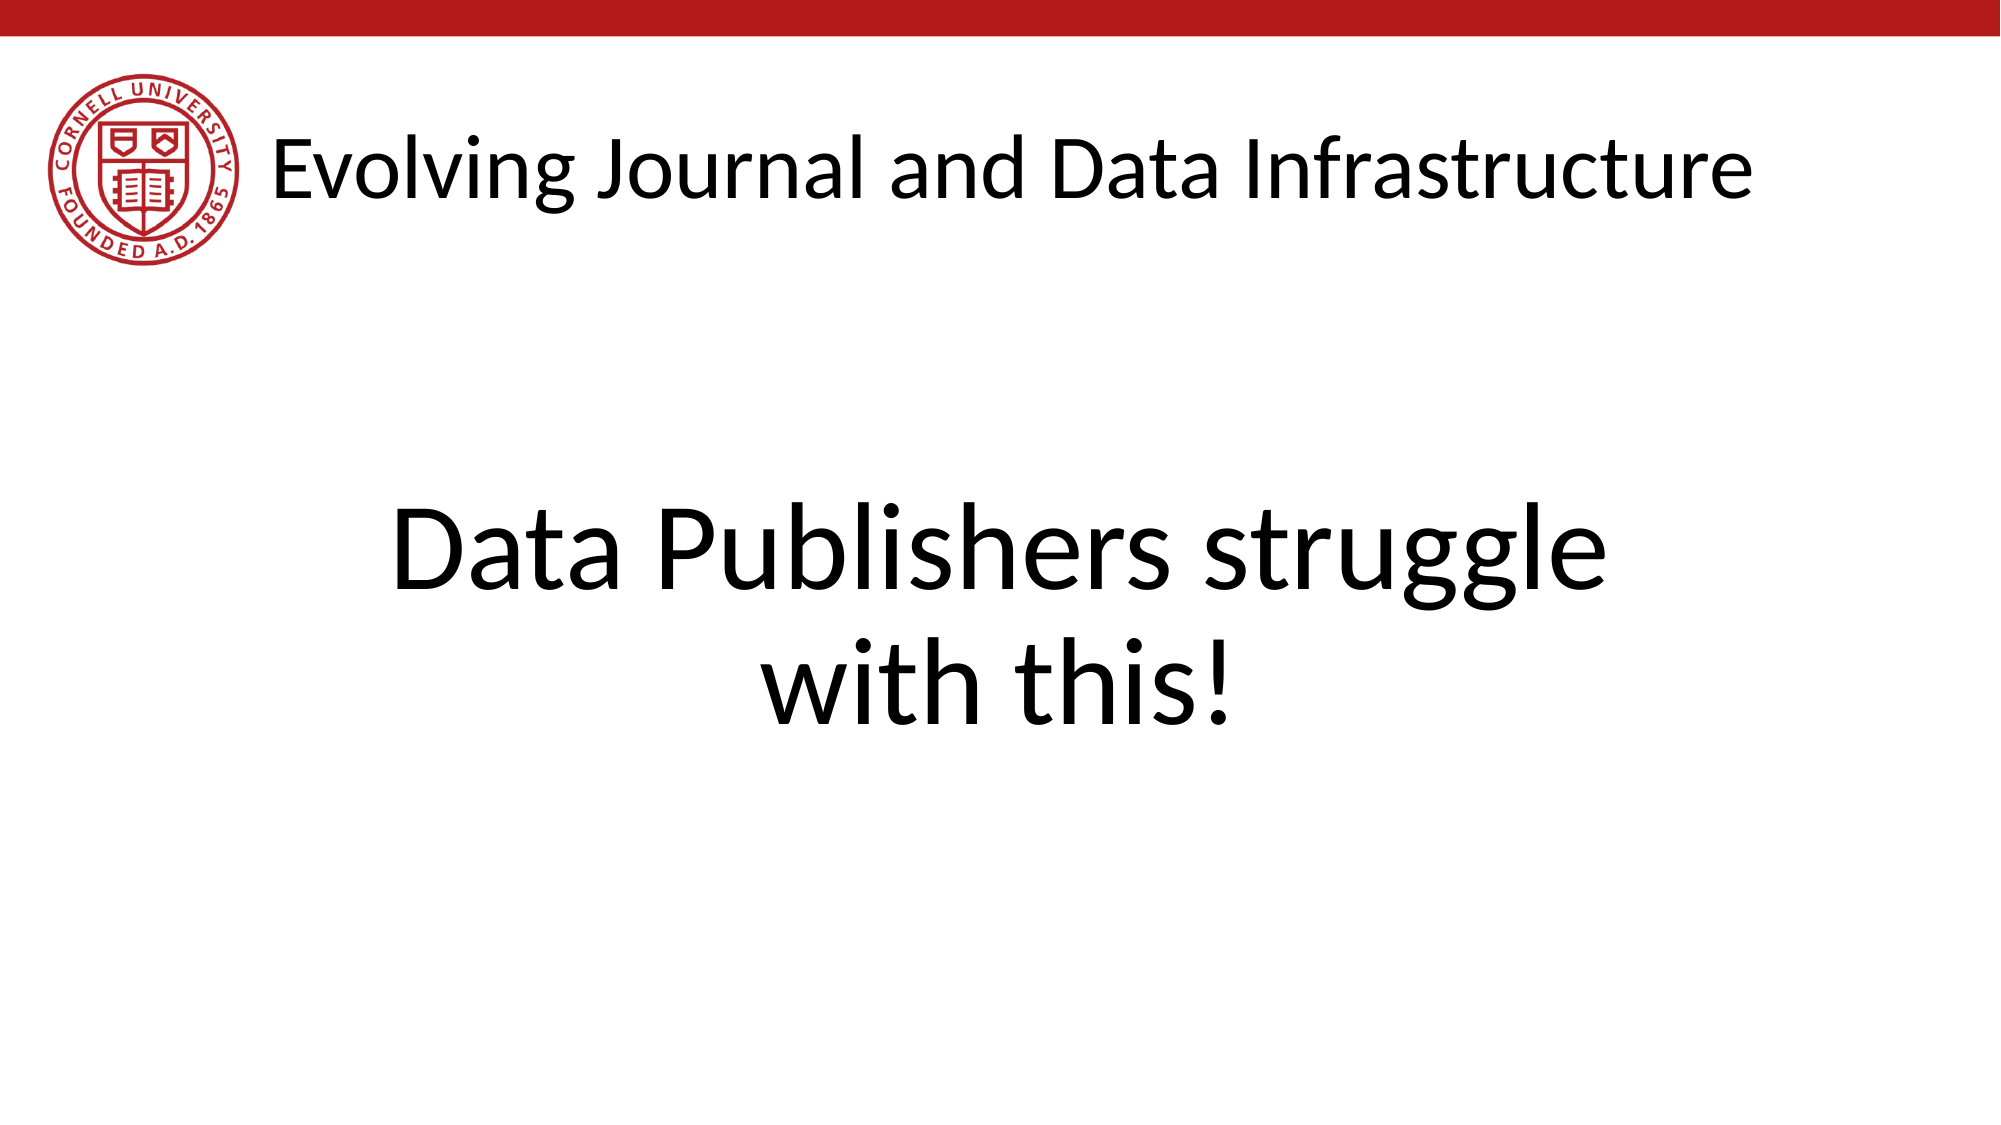

# Evolving Journal and Data Infrastructure

Data Publishers struggle with this!